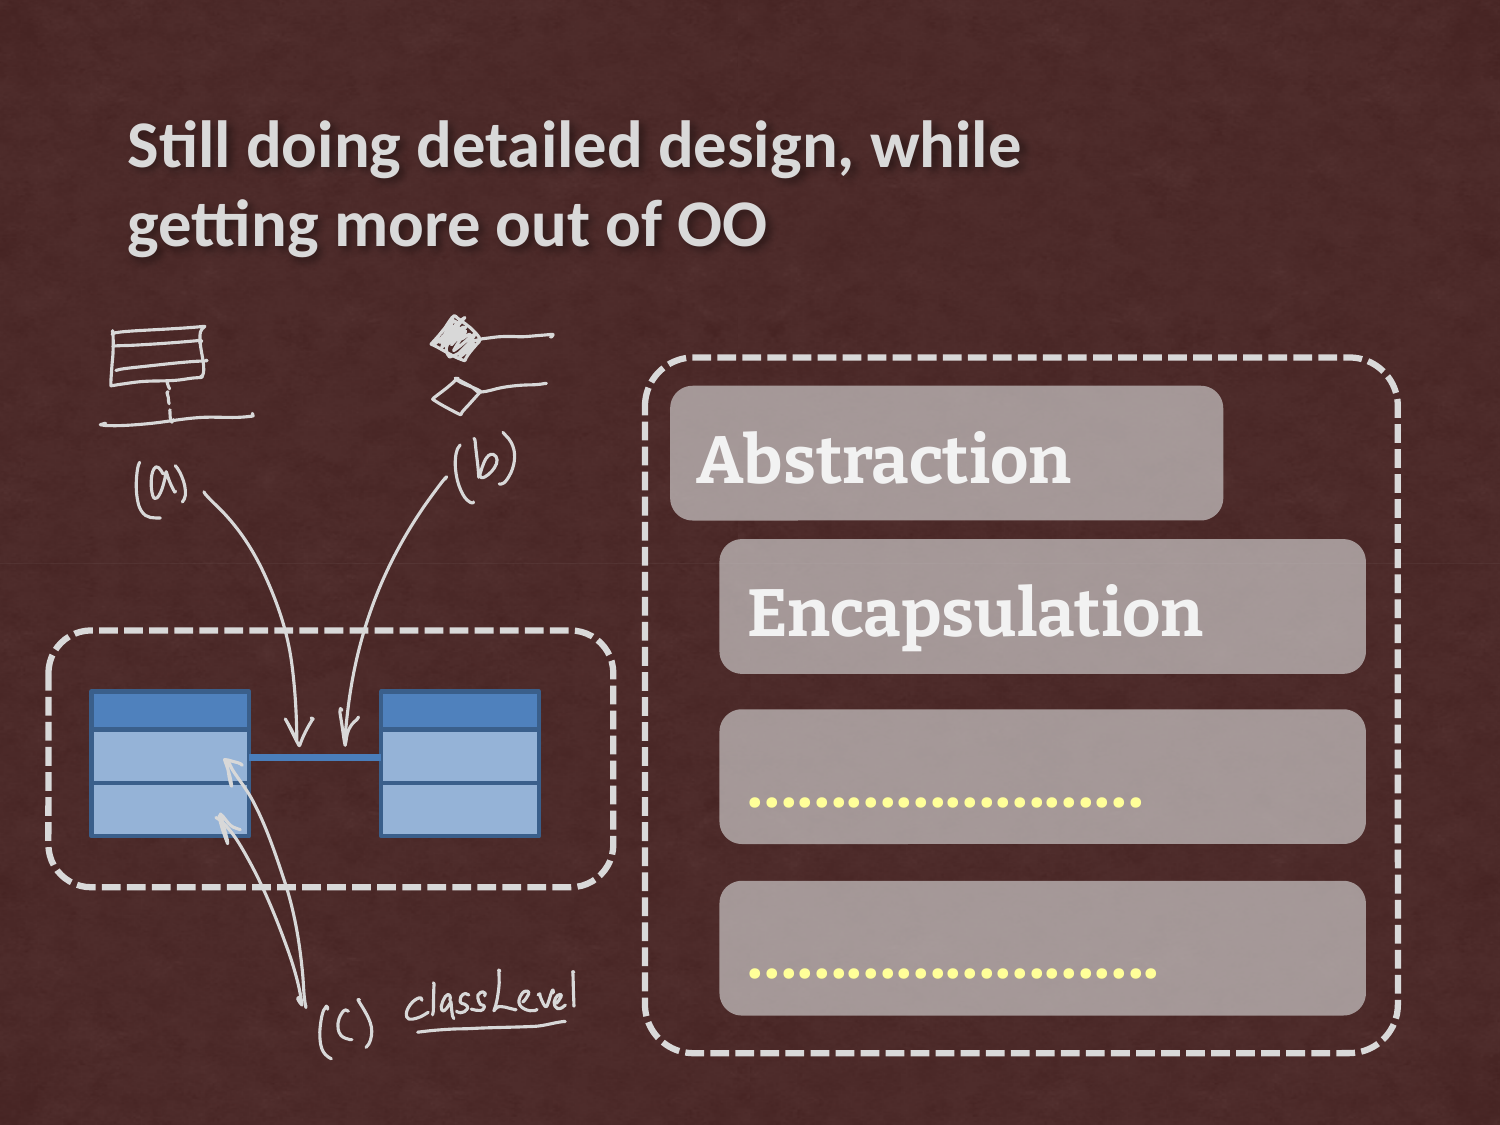

#
Still doing detailed design, while getting more out of OO

Abstraction

Encapsulation

……………………

…………………….